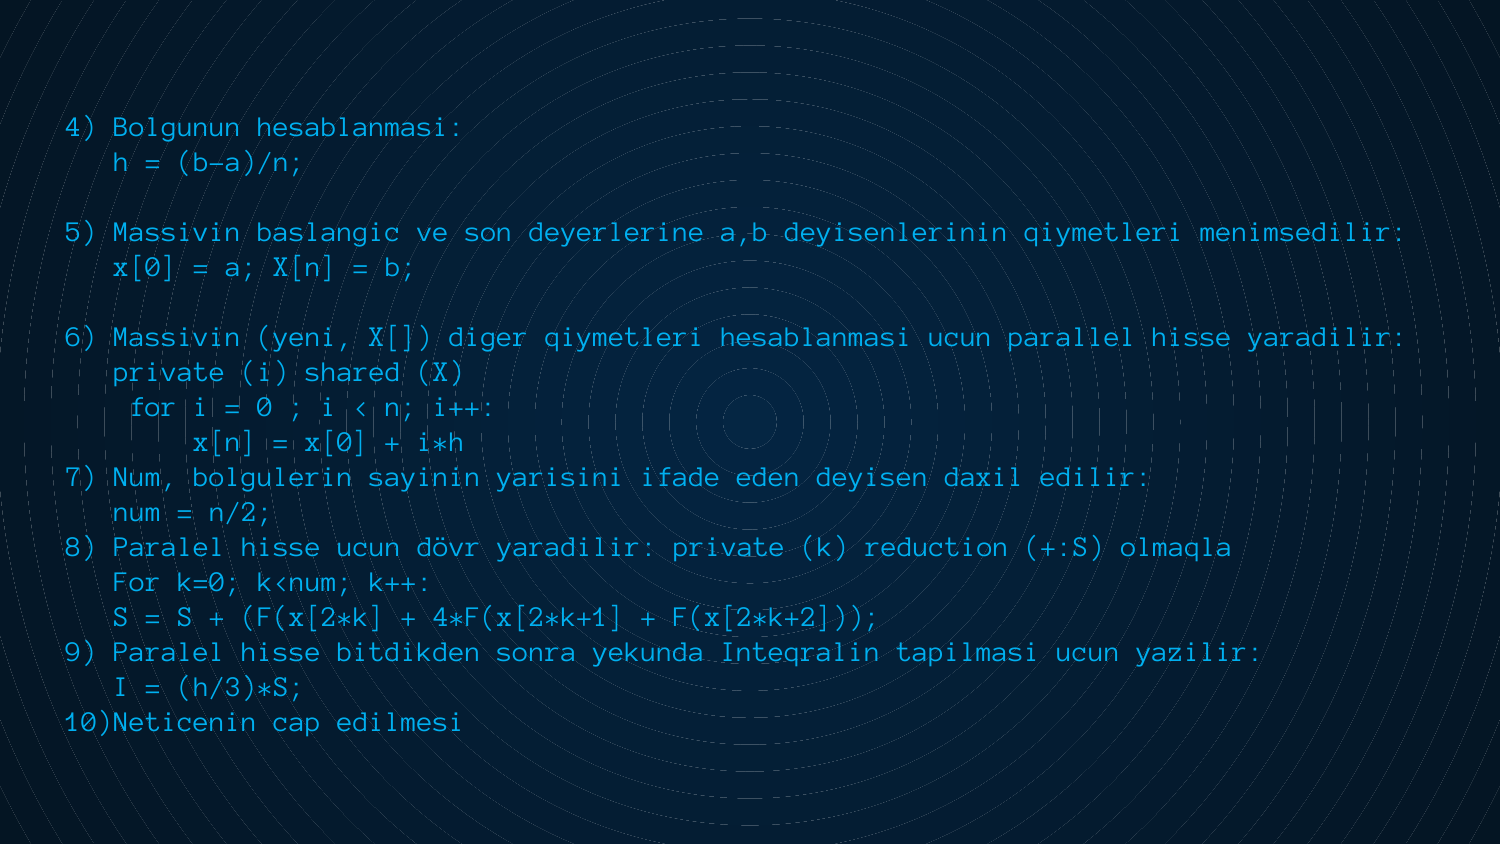

4) Bolgunun hesablanmasi:
   h = (b-a)/n;

5) Massivin baslangic ve son deyerlerine a,b deyisenlerinin qiymetleri menimsedilir:
   x[0] = a; X[n] = b;

6) Massivin (yeni, X[]) diger qiymetleri hesablanmasi ucun parallel hisse yaradilir:
   private (i) shared (X)
    for i = 0 ; i < n; i++:
        x[n] = x[0] + i*h
7) Num, bolgulerin sayinin yarisini ifade eden deyisen daxil edilir:
   num = n/2;
8) Paralel hisse ucun dövr yaradilir: private (k) reduction (+:S) olmaqla
   For k=0; k<num; k++:
   S = S + (F(x[2*k] + 4*F(x[2*k+1] + F(x[2*k+2]));
9) Paralel hisse bitdikden sonra yekunda Inteqralin tapilmasi ucun yazilir:
   I = (h/3)*S;
10)Neticenin cap edilmesi